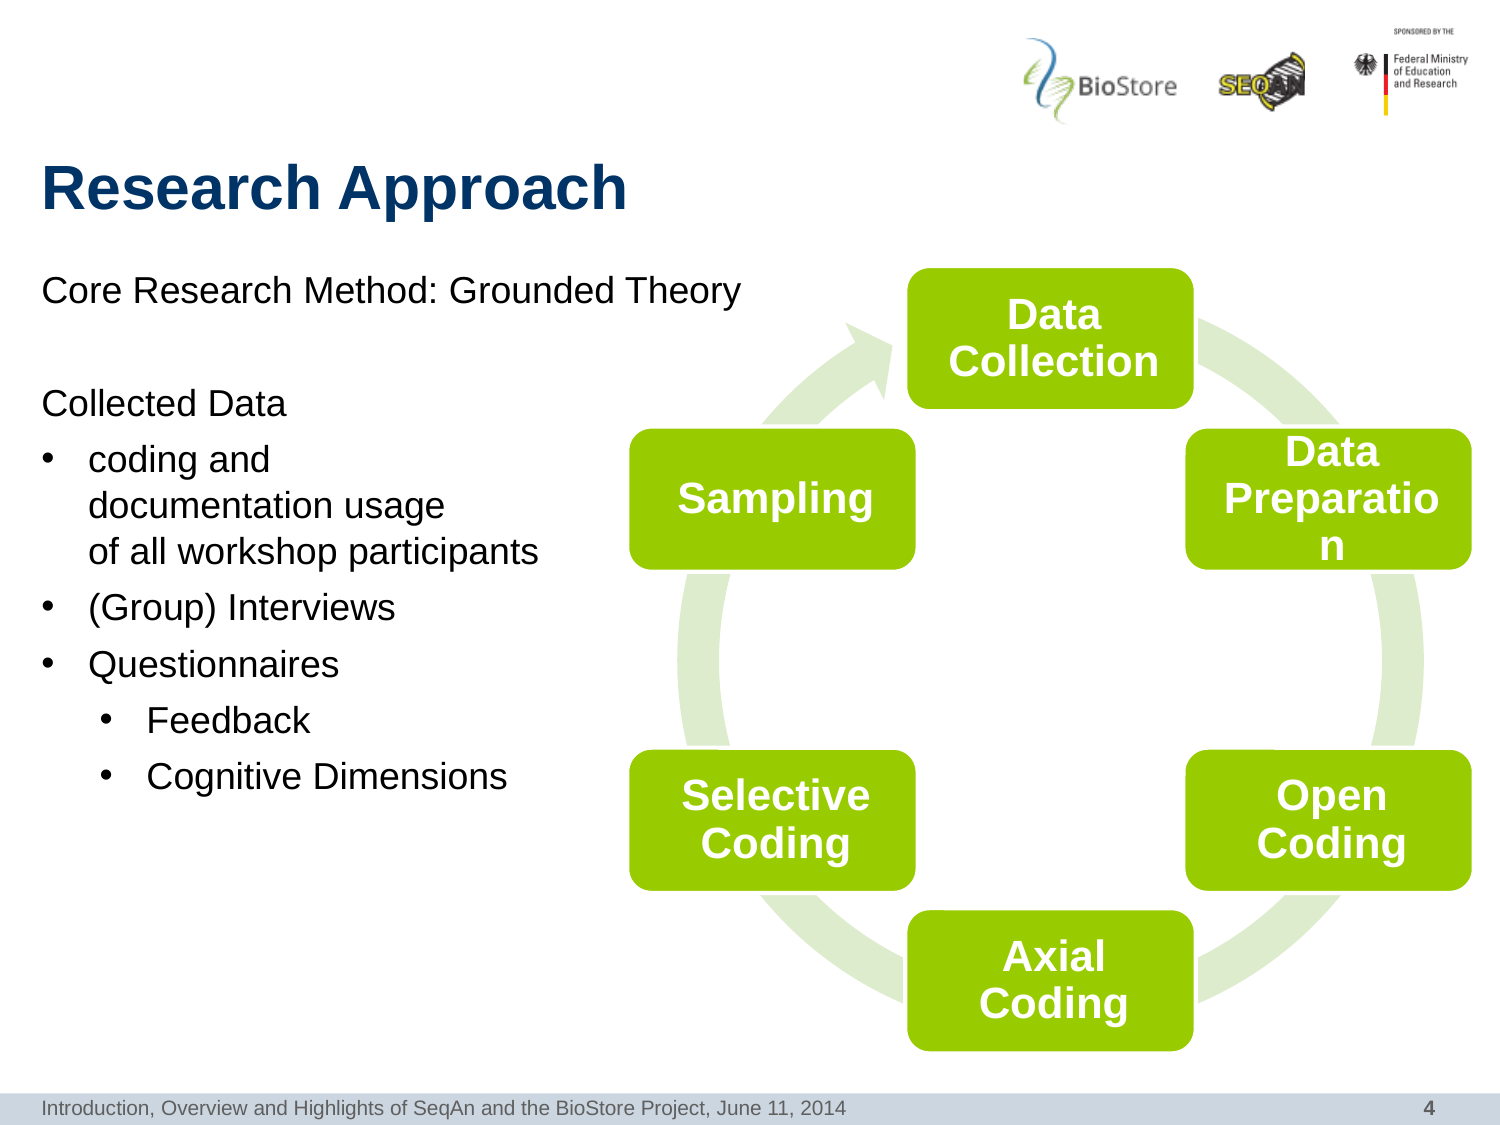

# Research Approach
Core Research Method: Grounded Theory

Collected Data
coding and
documentation usage
of all workshop participants
(Group) Interviews
Questionnaires
Feedback
Cognitive Dimensions
Data Collection
Data Preparation
Open Coding
Axial Coding
Selective Coding
Sampling
Introduction, Overview and Highlights of SeqAn and the BioStore Project, June 11, 2014